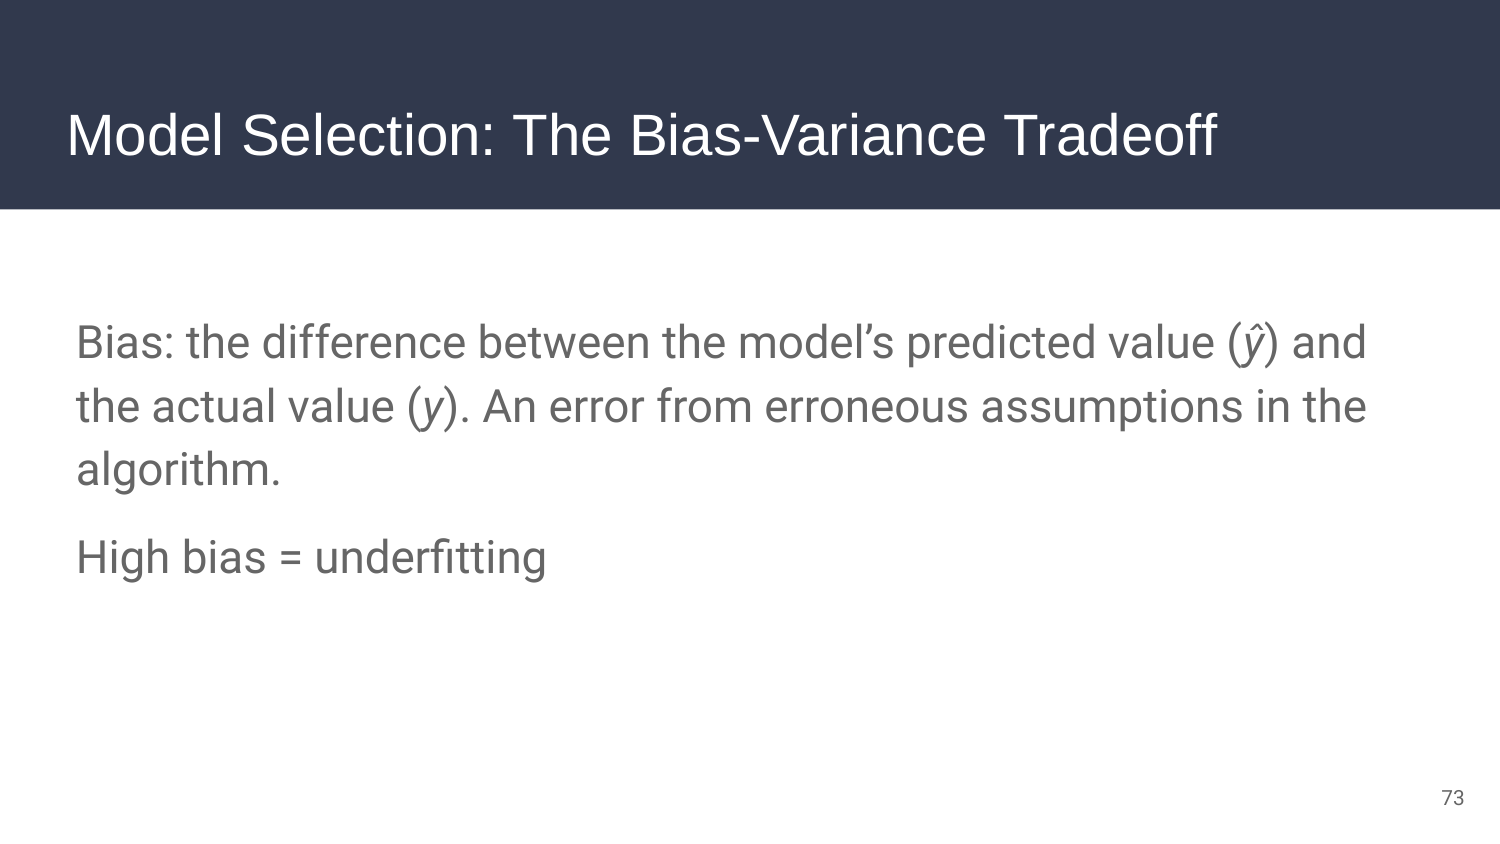

# Model Selection: The Bias-Variance Tradeoff
Bias: the difference between the model’s predicted value (ŷ) and the actual value (y). An error from erroneous assumptions in the algorithm.
High bias = underfitting
73